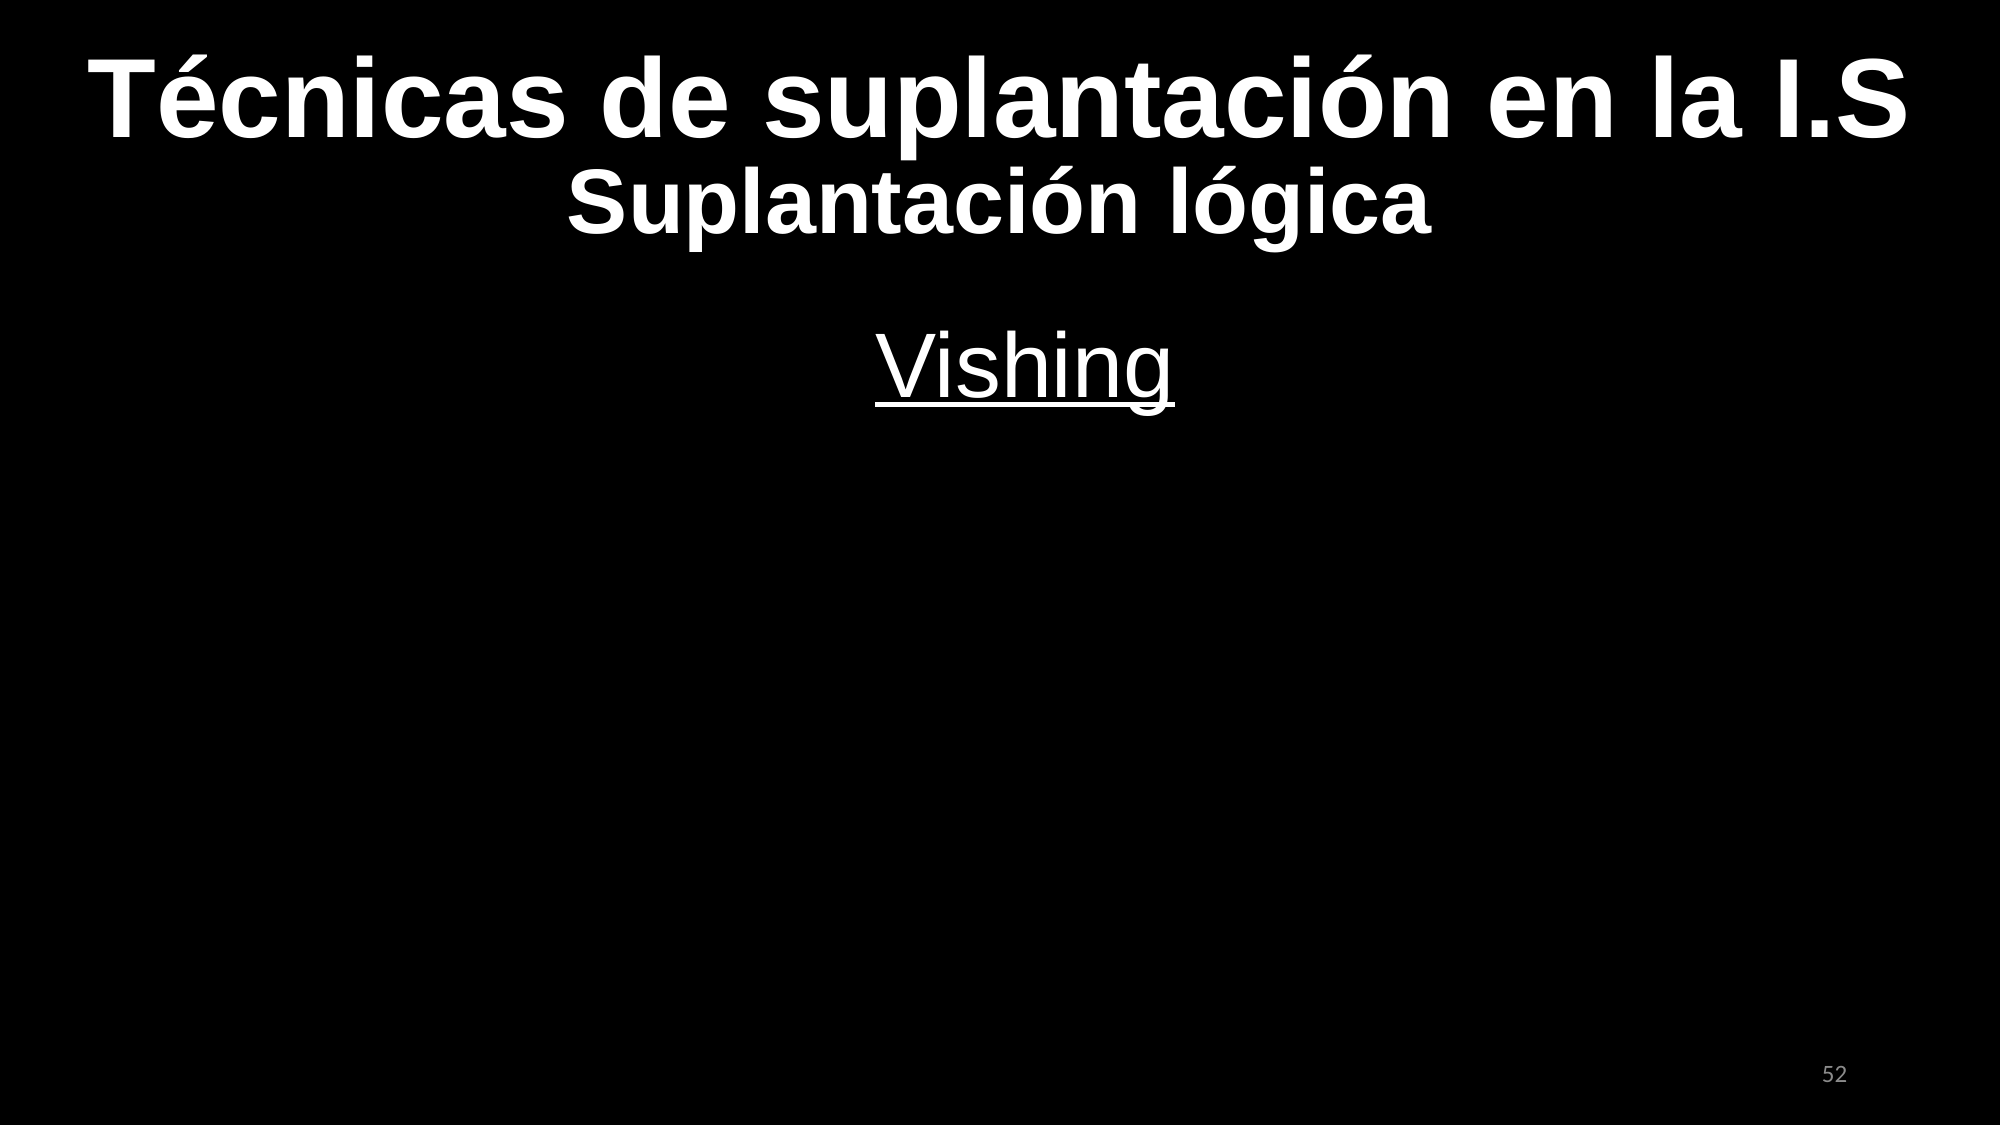

Suplantación lógica

Técnicas de suplantación en la I.S

Vishing
52